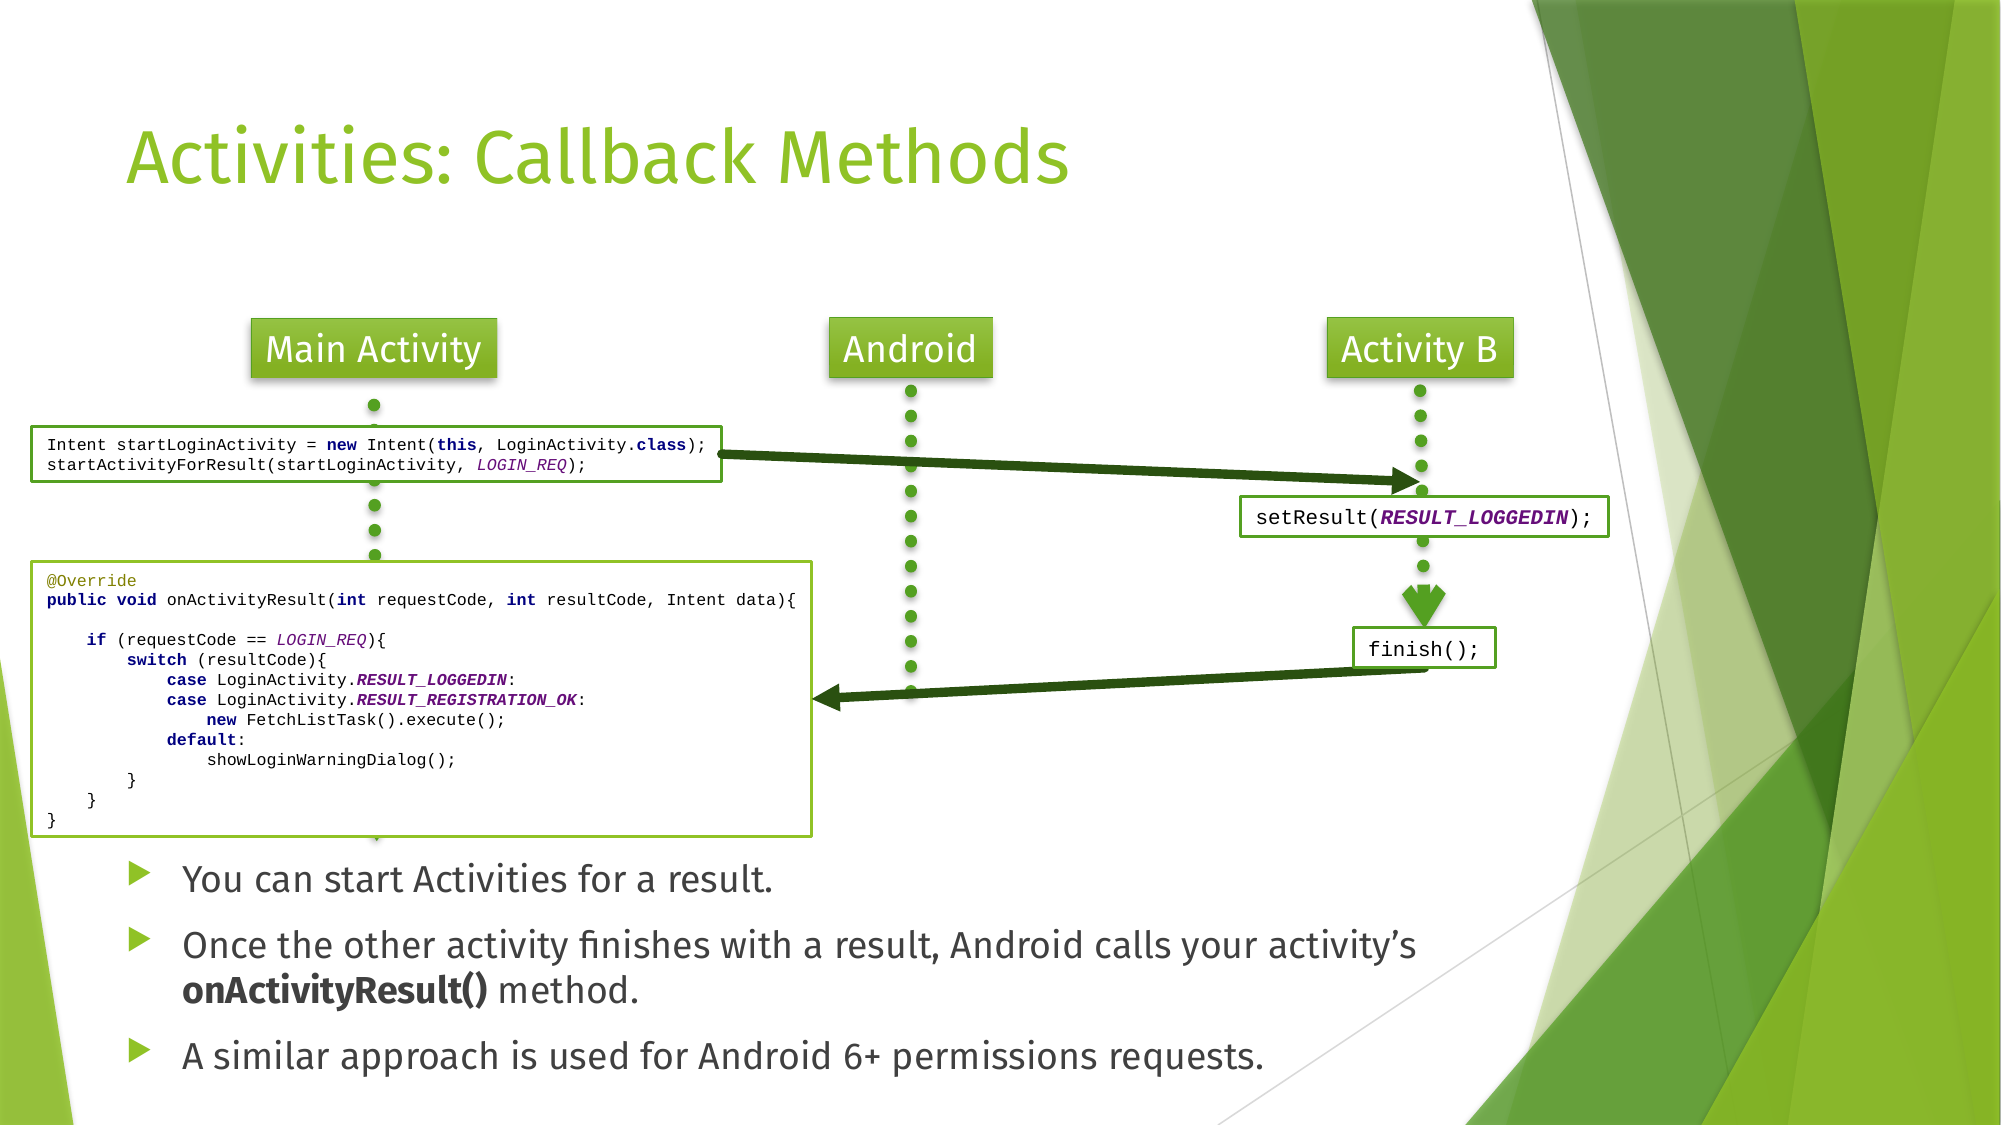

# Activities: Callback Methods
Android
Activity B
Main Activity
Intent startLoginActivity = new Intent(this, LoginActivity.class);
startActivityForResult(startLoginActivity, LOGIN_REQ);
setResult(RESULT_LOGGEDIN);
@Override
public void onActivityResult(int requestCode, int resultCode, Intent data){
    if (requestCode == LOGIN_REQ){
        switch (resultCode){
            case LoginActivity.RESULT_LOGGEDIN:
            case LoginActivity.RESULT_REGISTRATION_OK:
                new FetchListTask().execute();
            default:
                showLoginWarningDialog();
        }
    }
}
finish();
You can start Activities for a result.
Once the other activity finishes with a result, Android calls your activity’s onActivityResult() method.
A similar approach is used for Android 6+ permissions requests.